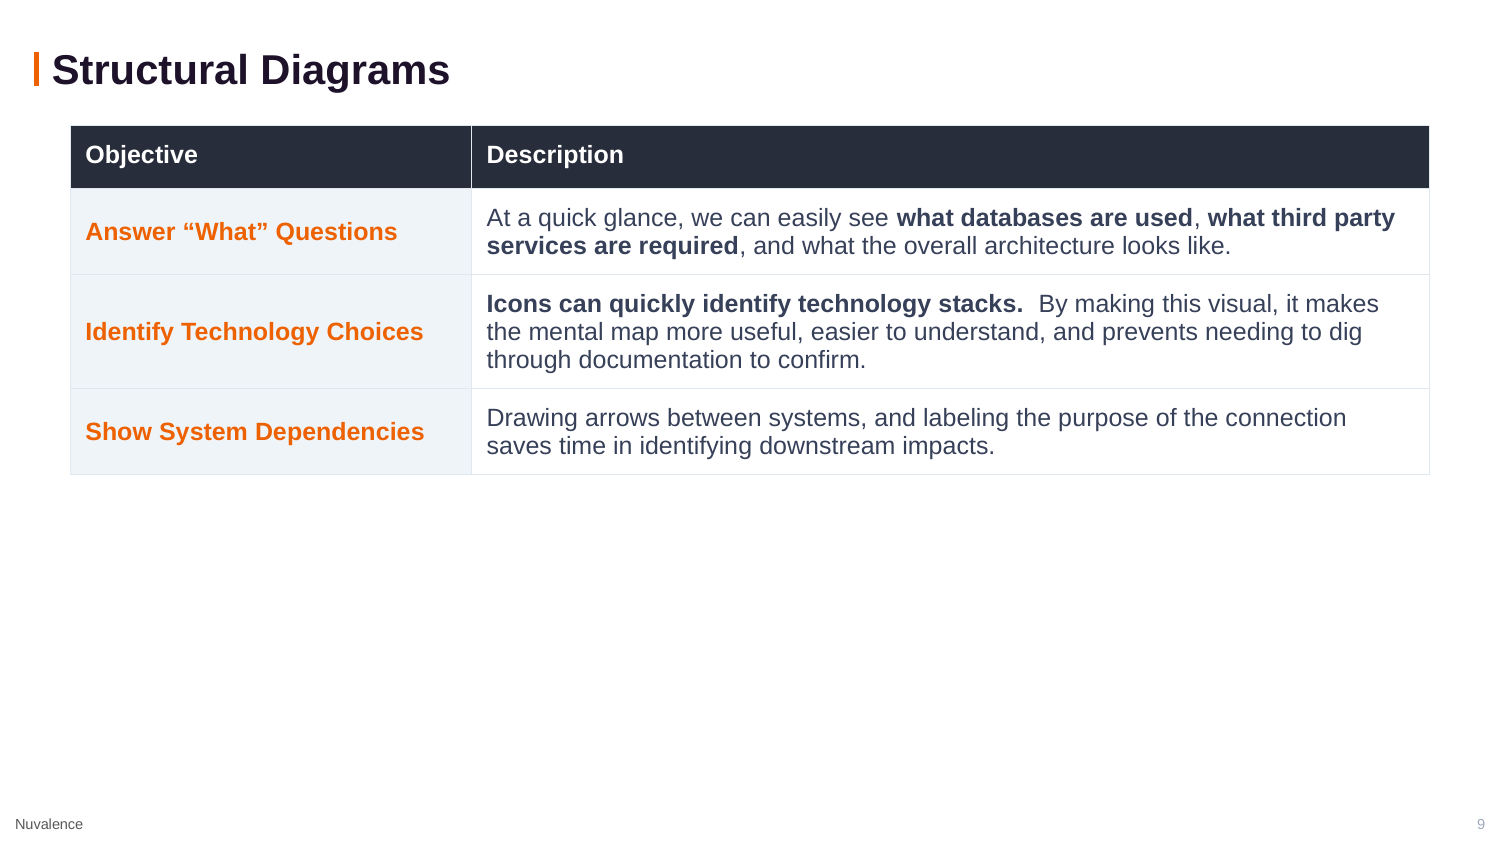

# Structural Diagrams
| Objective | Description |
| --- | --- |
| Answer “What” Questions | At a quick glance, we can easily see what databases are used, what third party services are required, and what the overall architecture looks like. |
| Identify Technology Choices | Icons can quickly identify technology stacks. By making this visual, it makes the mental map more useful, easier to understand, and prevents needing to dig through documentation to confirm. |
| Show System Dependencies | Drawing arrows between systems, and labeling the purpose of the connection saves time in identifying downstream impacts. |
9